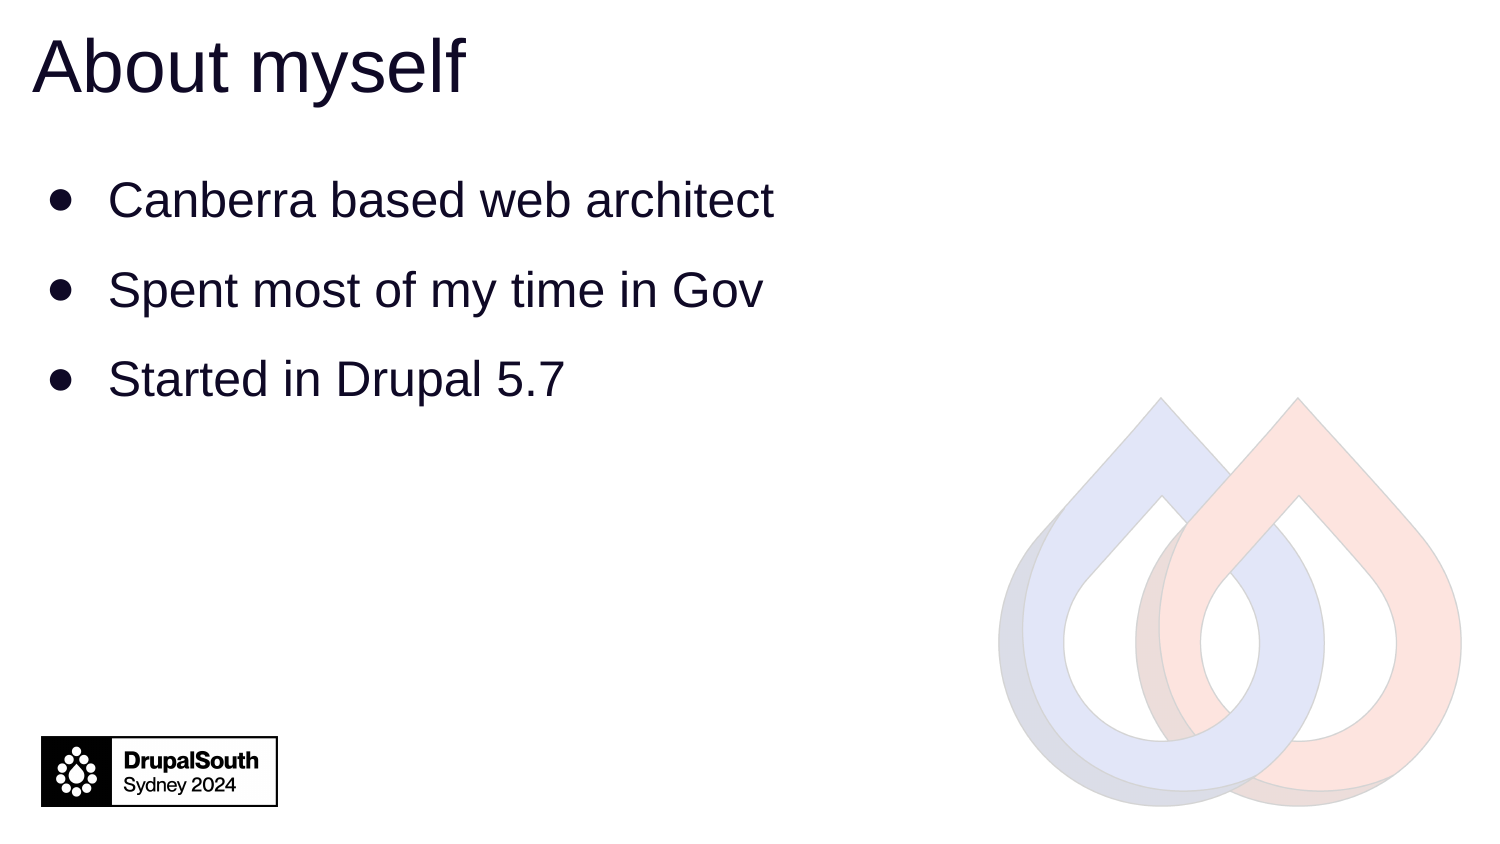

# About myself
Canberra based web architect
Spent most of my time in Gov
Started in Drupal 5.7